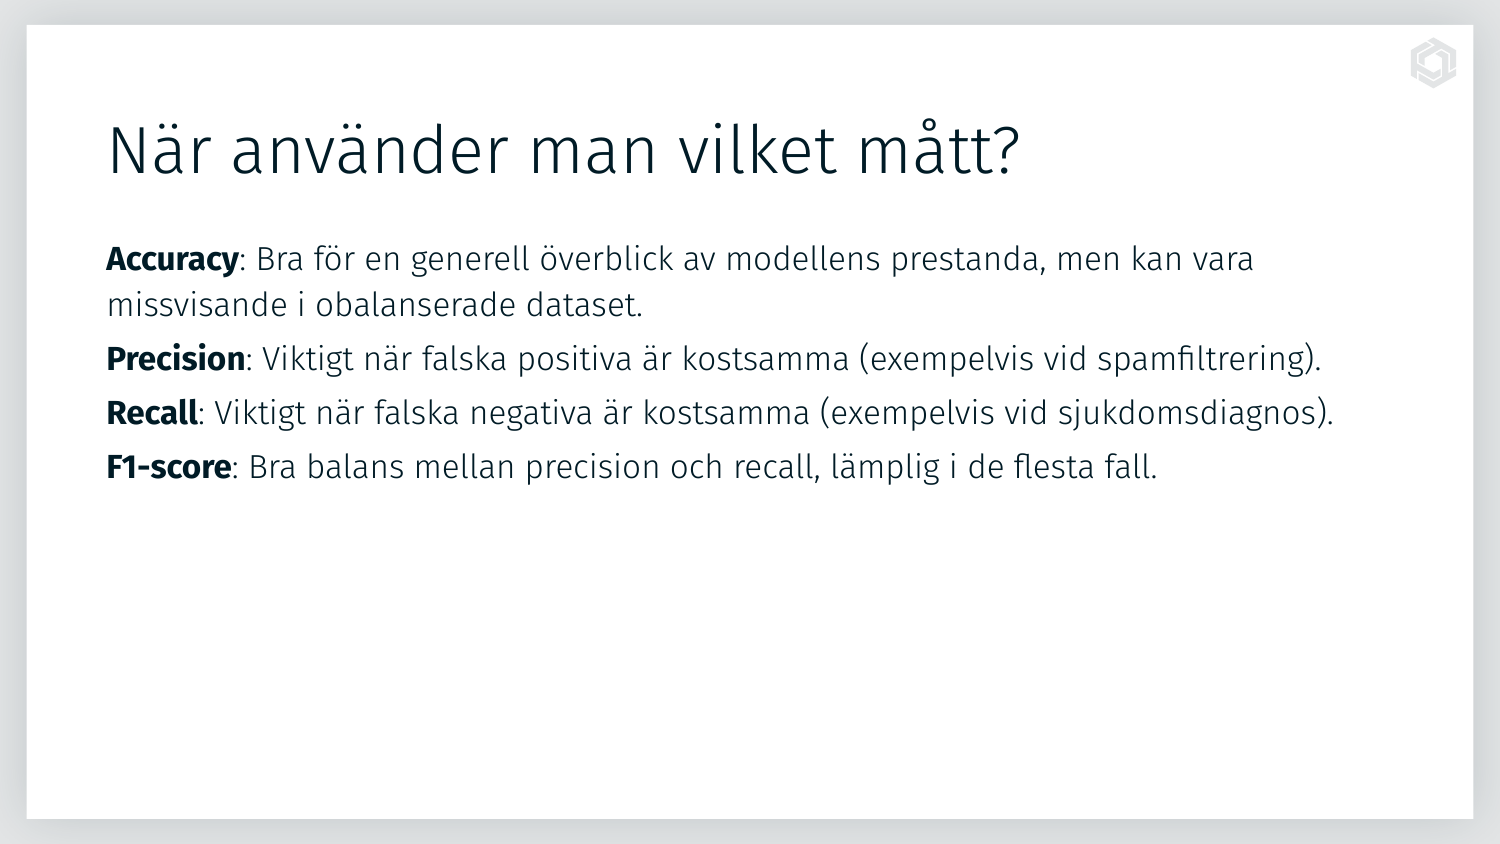

# När använder man vilket mått?
Accuracy: Bra för en generell överblick av modellens prestanda, men kan vara missvisande i obalanserade dataset.
Precision: Viktigt när falska positiva är kostsamma (exempelvis vid spamfiltrering).
Recall: Viktigt när falska negativa är kostsamma (exempelvis vid sjukdomsdiagnos).
F1-score: Bra balans mellan precision och recall, lämplig i de flesta fall.